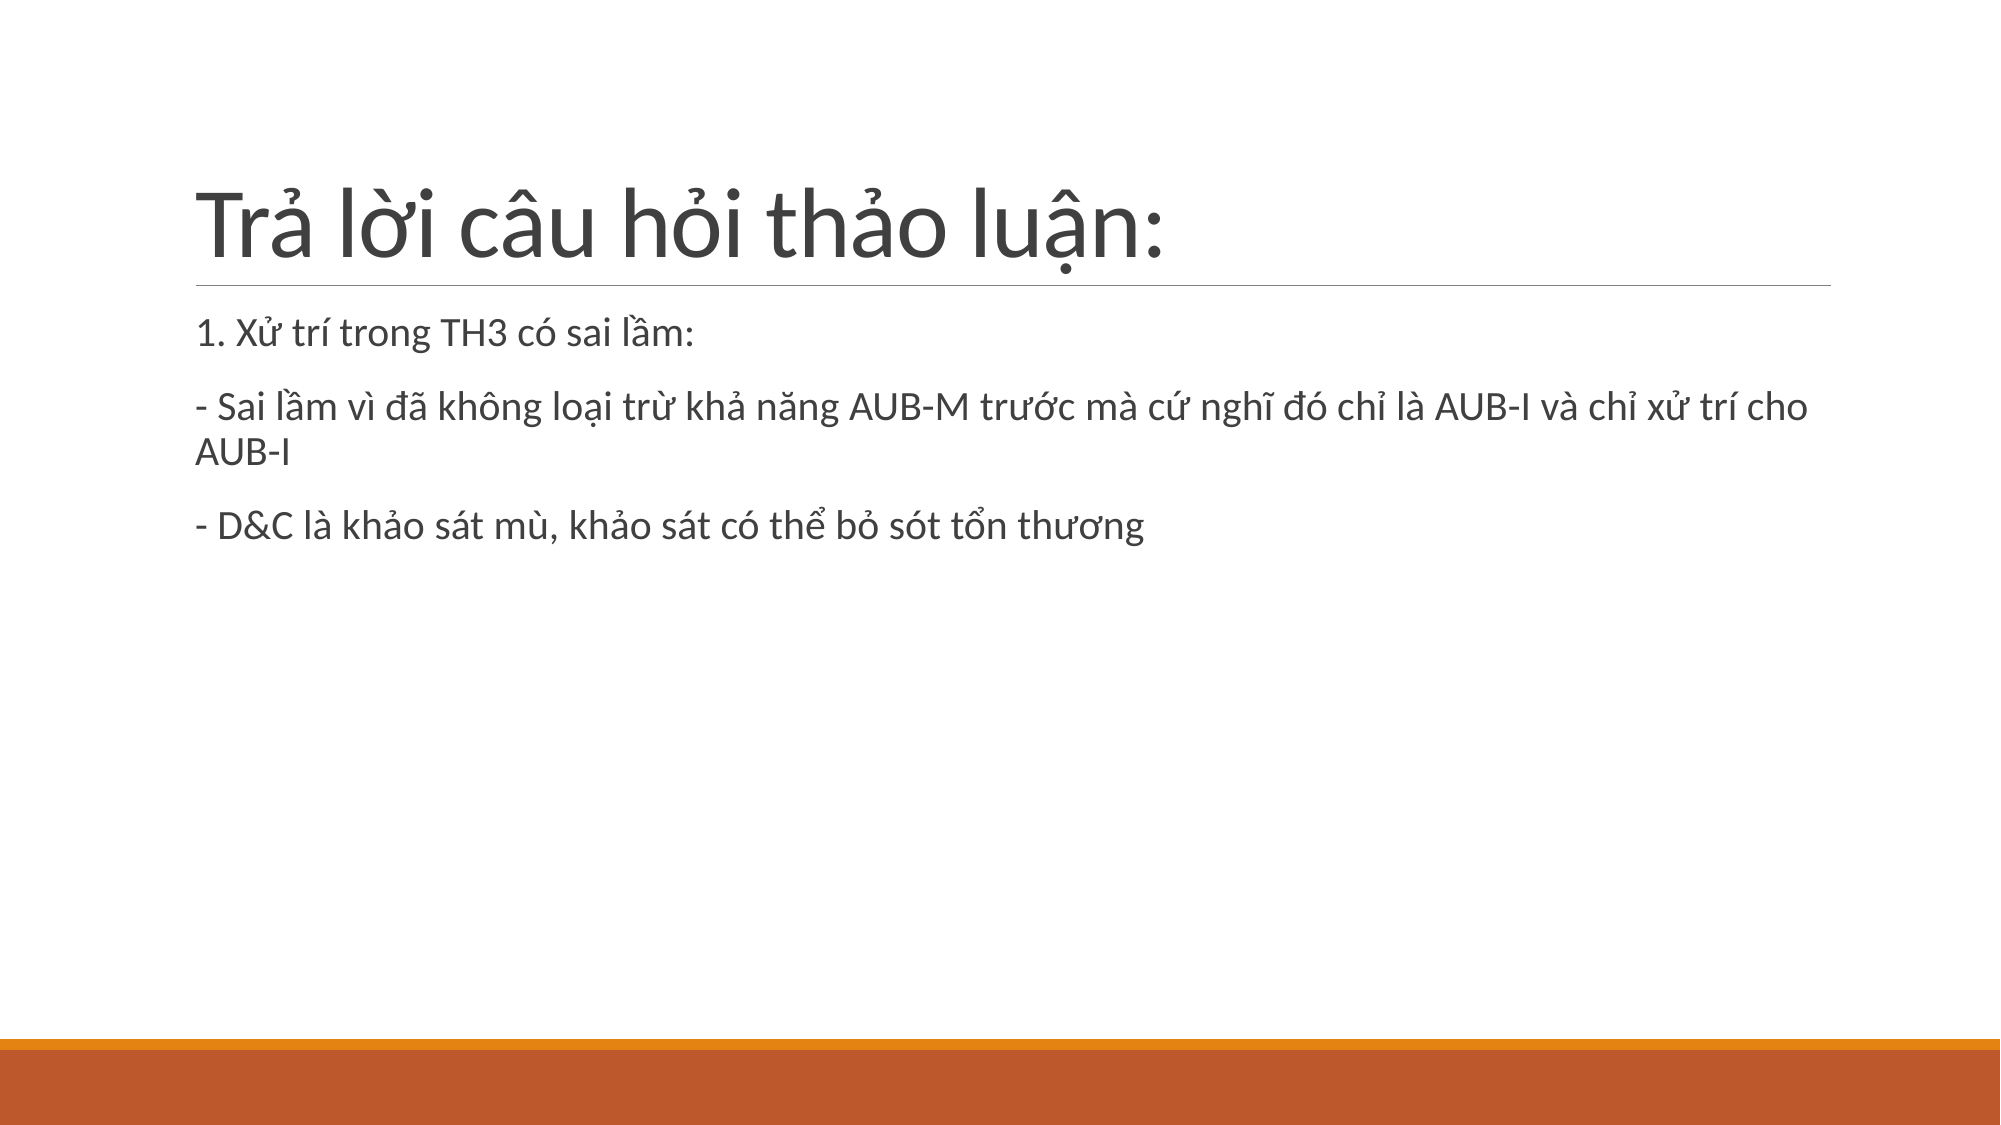

# Trả lời câu hỏi thảo luận:
1. Xử trí trong TH3 có sai lầm:
- Sai lầm vì đã không loại trừ khả năng AUB-M trước mà cứ nghĩ đó chỉ là AUB-I và chỉ xử trí cho AUB-I
- D&C là khảo sát mù, khảo sát có thể bỏ sót tổn thương